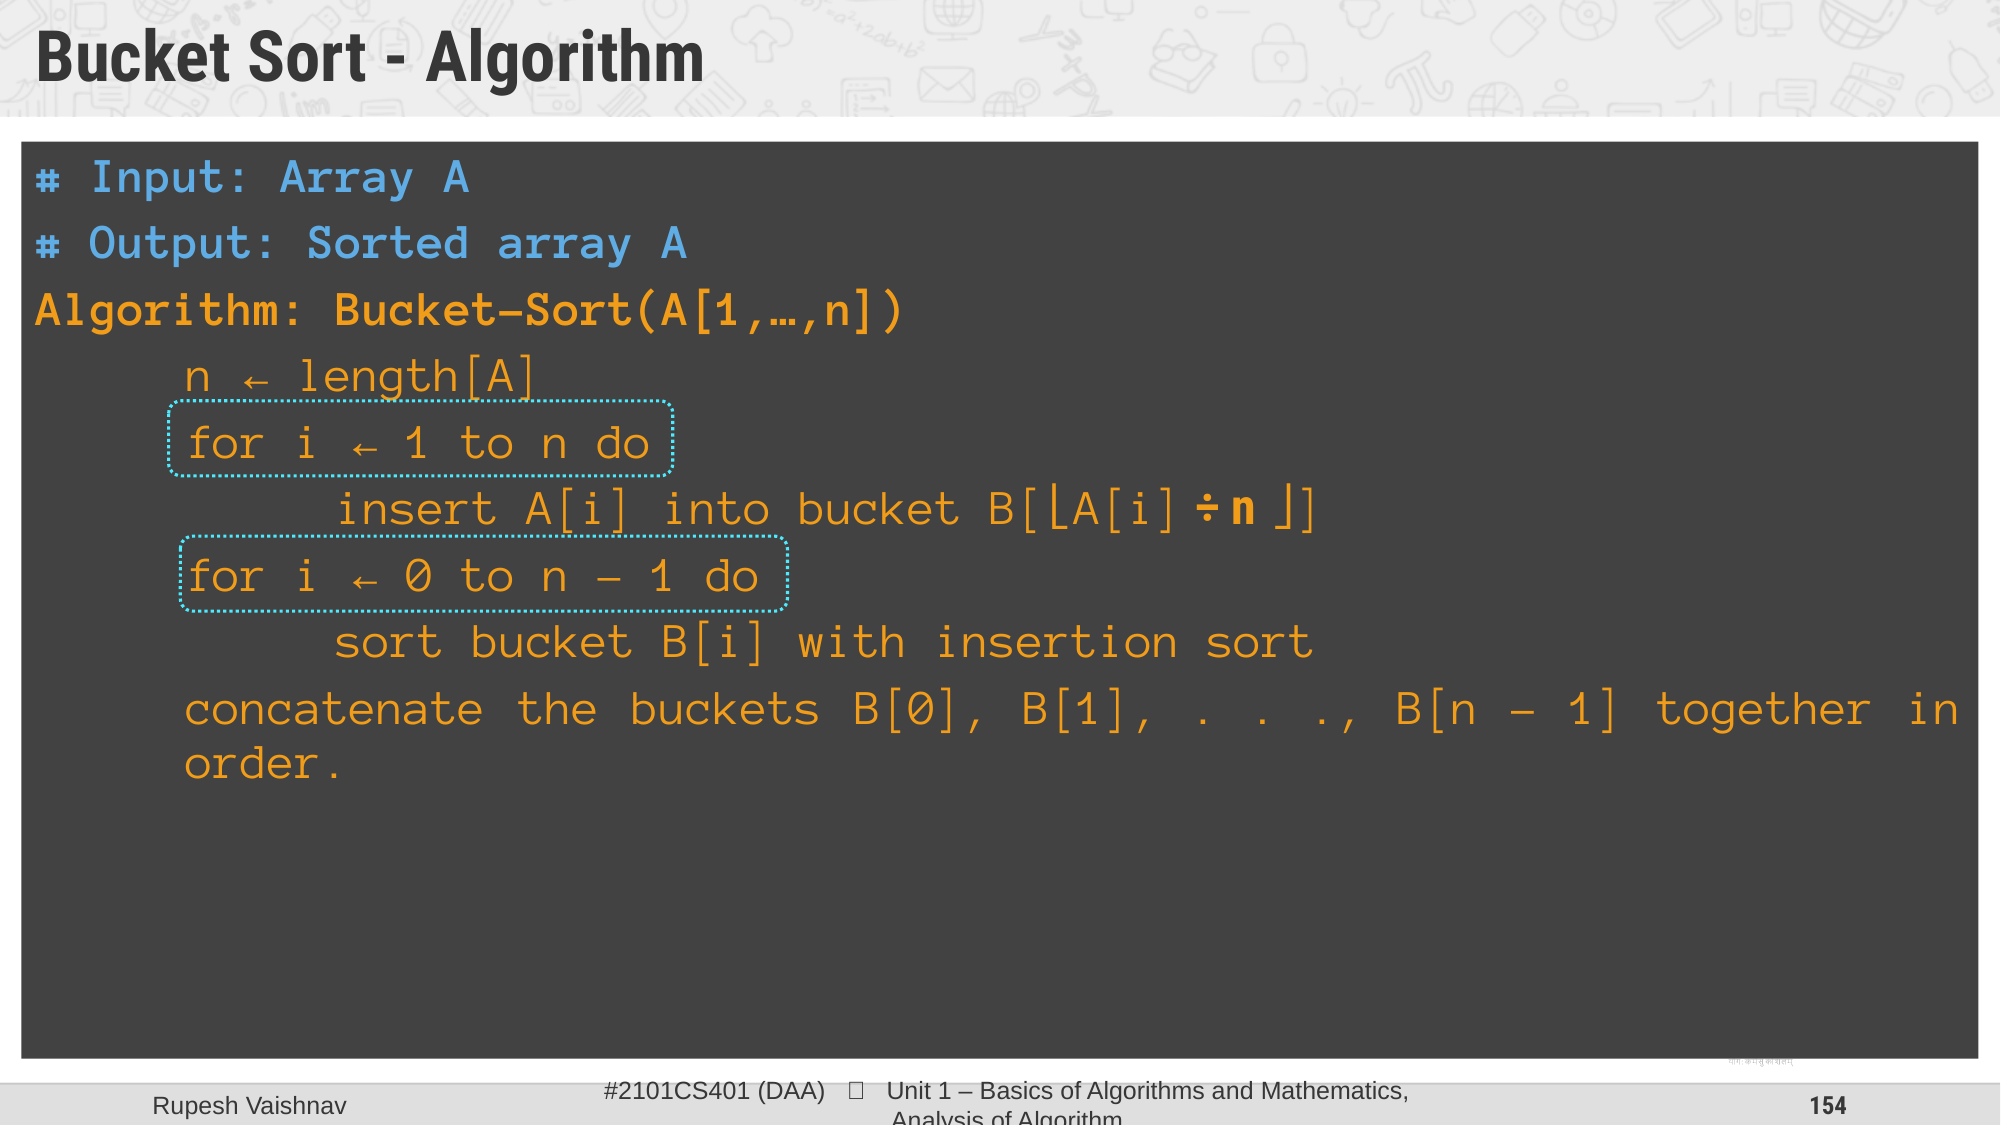

# Bucket Sort - Algorithm
# Input: Array A
# Output: Sorted array A
Algorithm: Bucket-Sort(A[1,…,n])
	n ← length[A]
	for i ← 1 to n do
		insert A[i] into bucket B[⌊A[i] ÷ n ⌋]
	for i ← 0 to n – 1 do
		sort bucket B[i] with insertion sort
	concatenate the buckets B[0], B[1], . . ., B[n - 1] together in 	order.